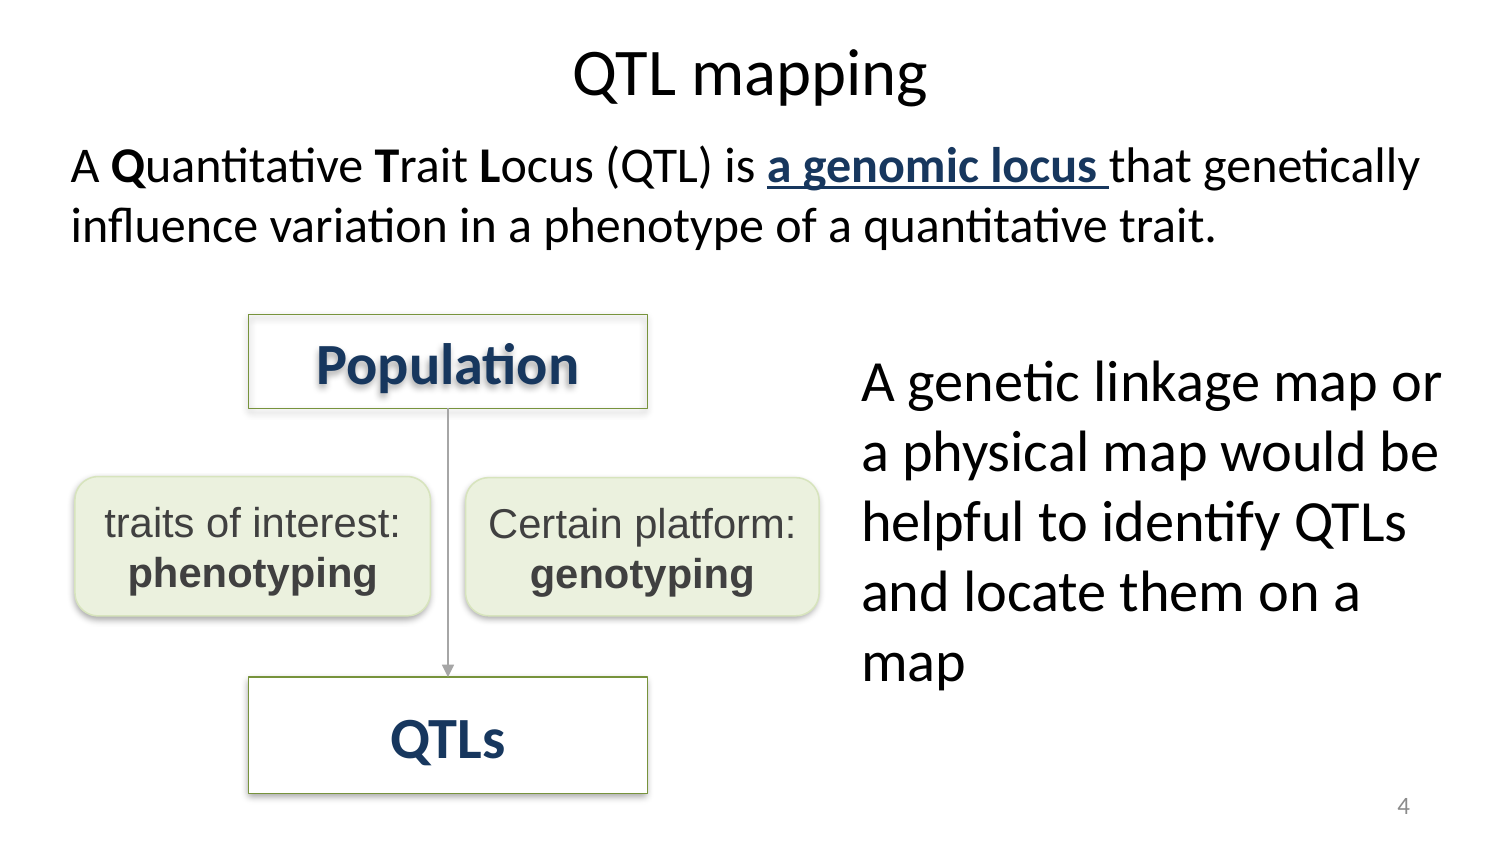

# QTL mapping
A Quantitative Trait Locus (QTL) is a genomic locus that genetically influence variation in a phenotype of a quantitative trait.
Population
QTLs
A genetic linkage map or a physical map would be helpful to identify QTLs and locate them on a map
traits of interest: phenotyping
Certain platform: genotyping
4